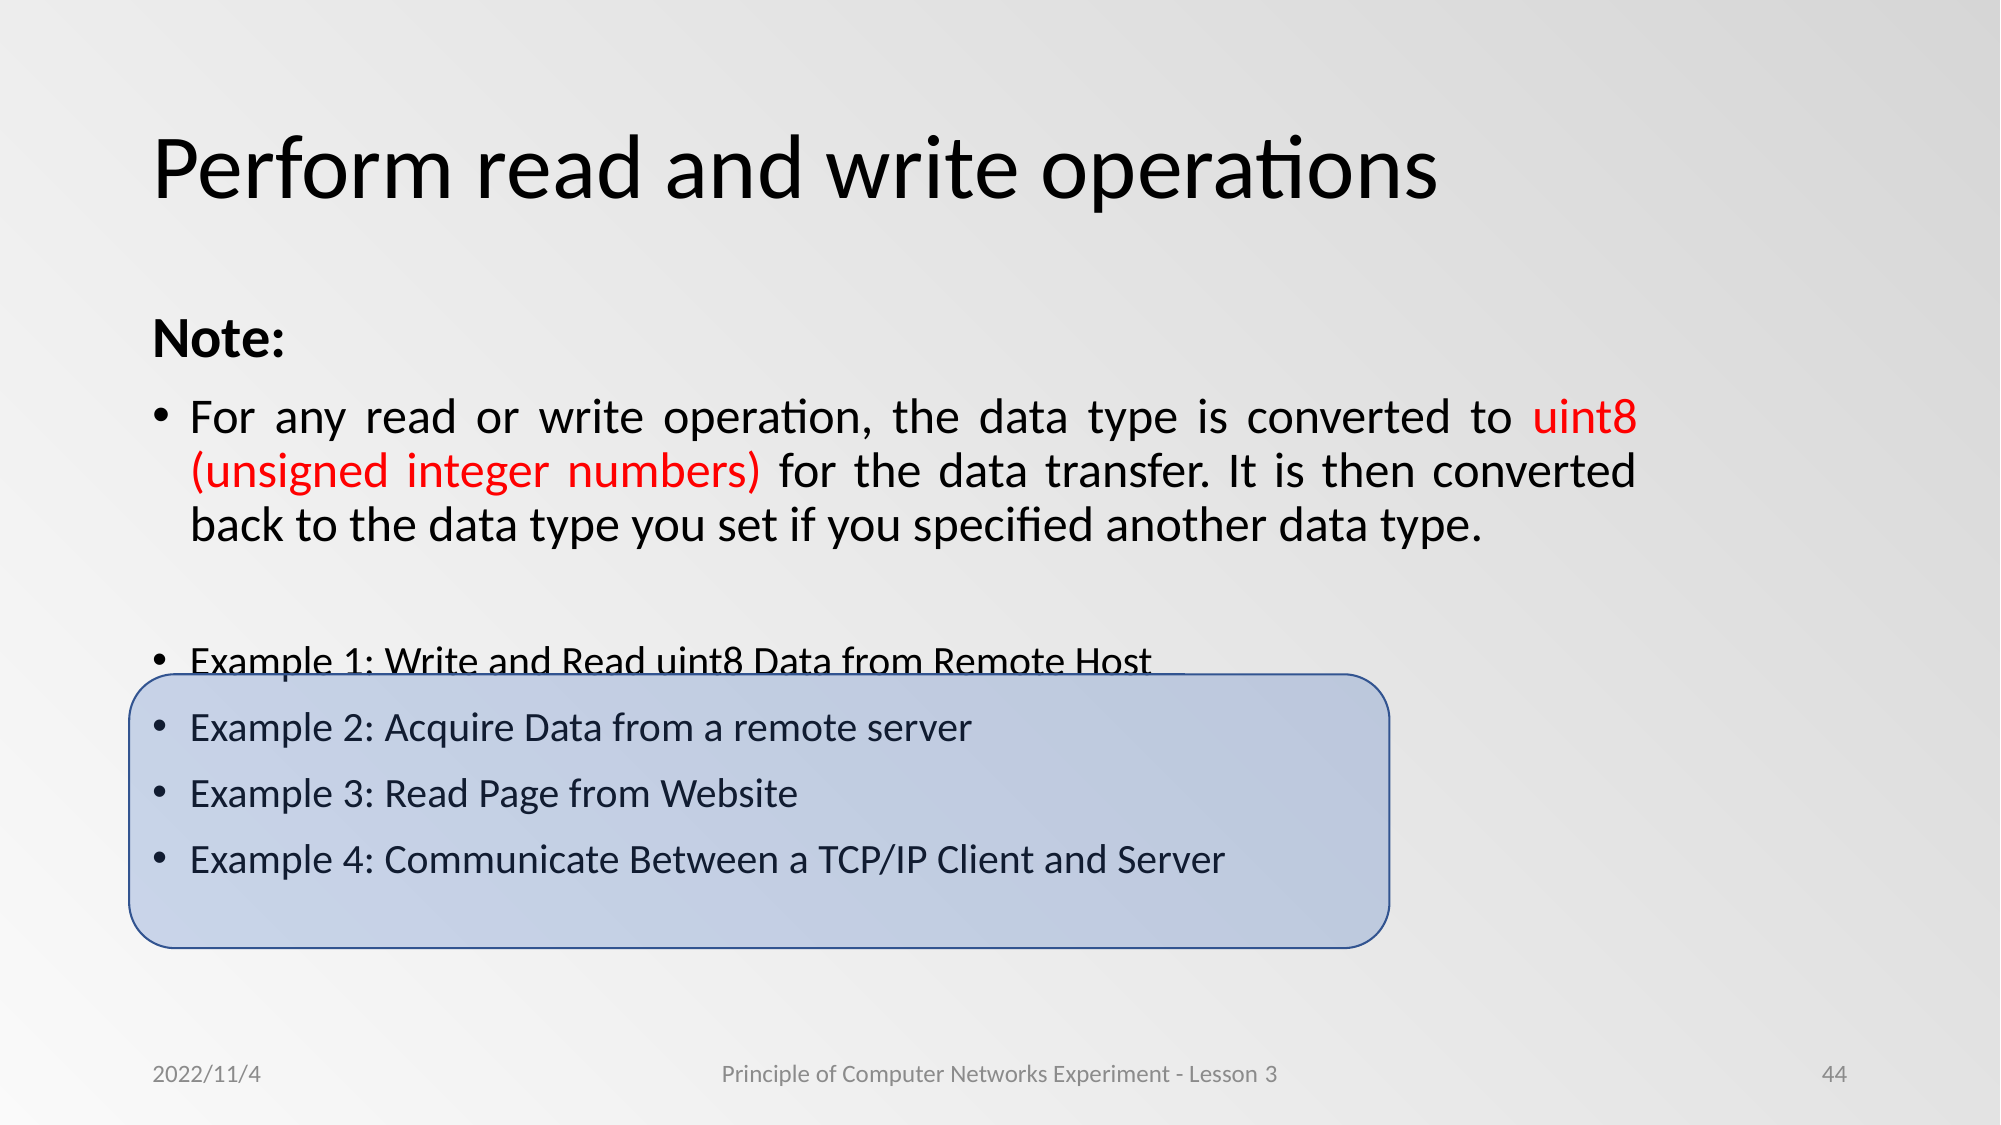

# Perform read and write operations
Note:
For any read or write operation, the data type is converted to uint8 (unsigned integer numbers) for the data transfer. It is then converted back to the data type you set if you specified another data type.

Example 1: Write and Read uint8 Data from Remote Host
Example 2: Acquire Data from a remote server
Example 3: Read Page from Website
Example 4: Communicate Between a TCP/IP Client and Server

2022/11/4
Principle of Computer Networks Experiment - Lesson 3
44